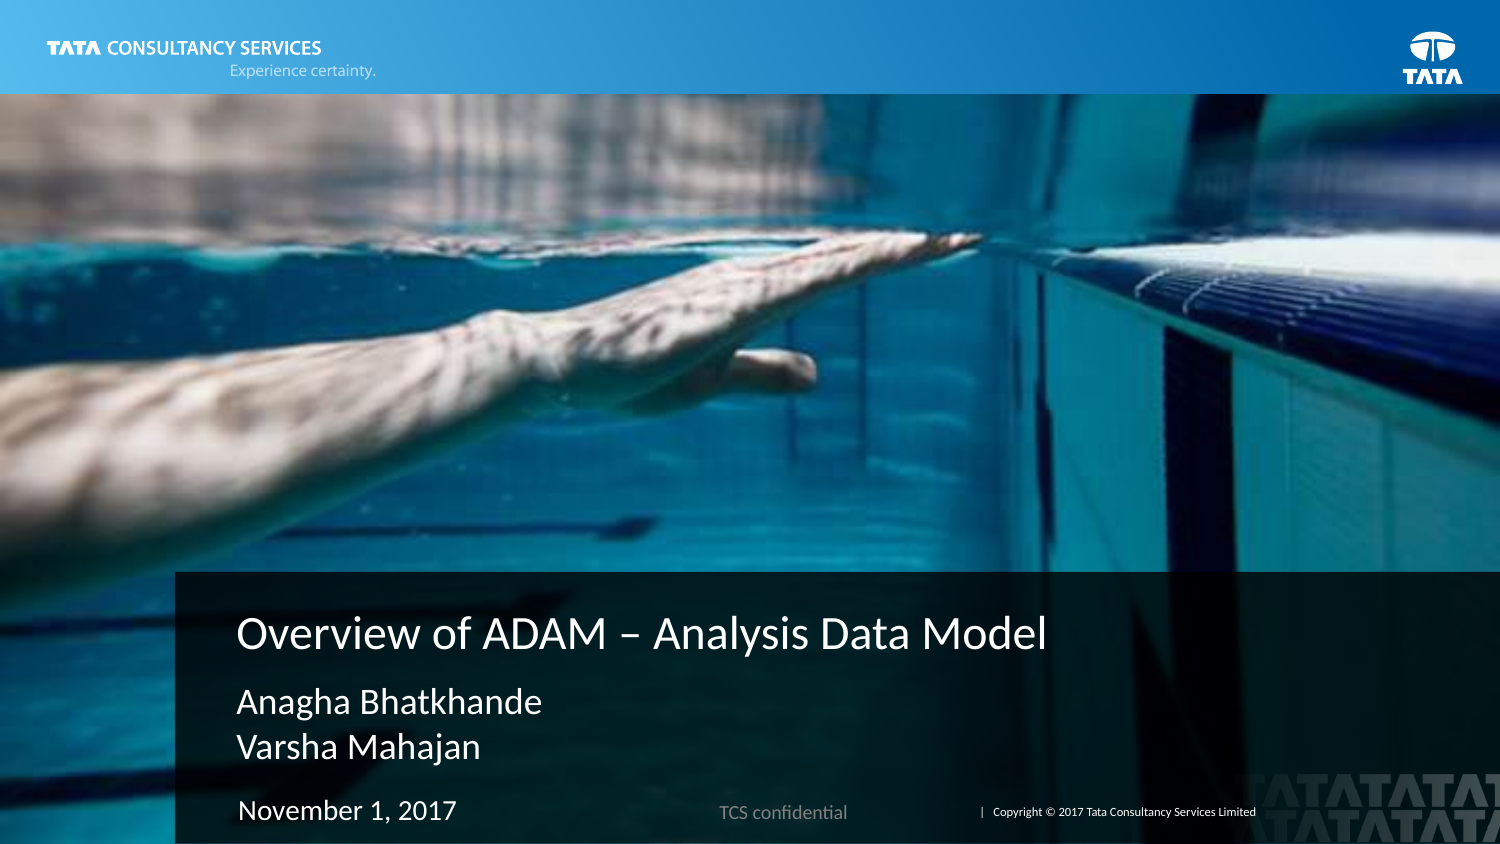

Overview of ADAM – Analysis Data Model
# Anagha Bhatkhande Varsha Mahajan
November 1, 2017
TCS confidential